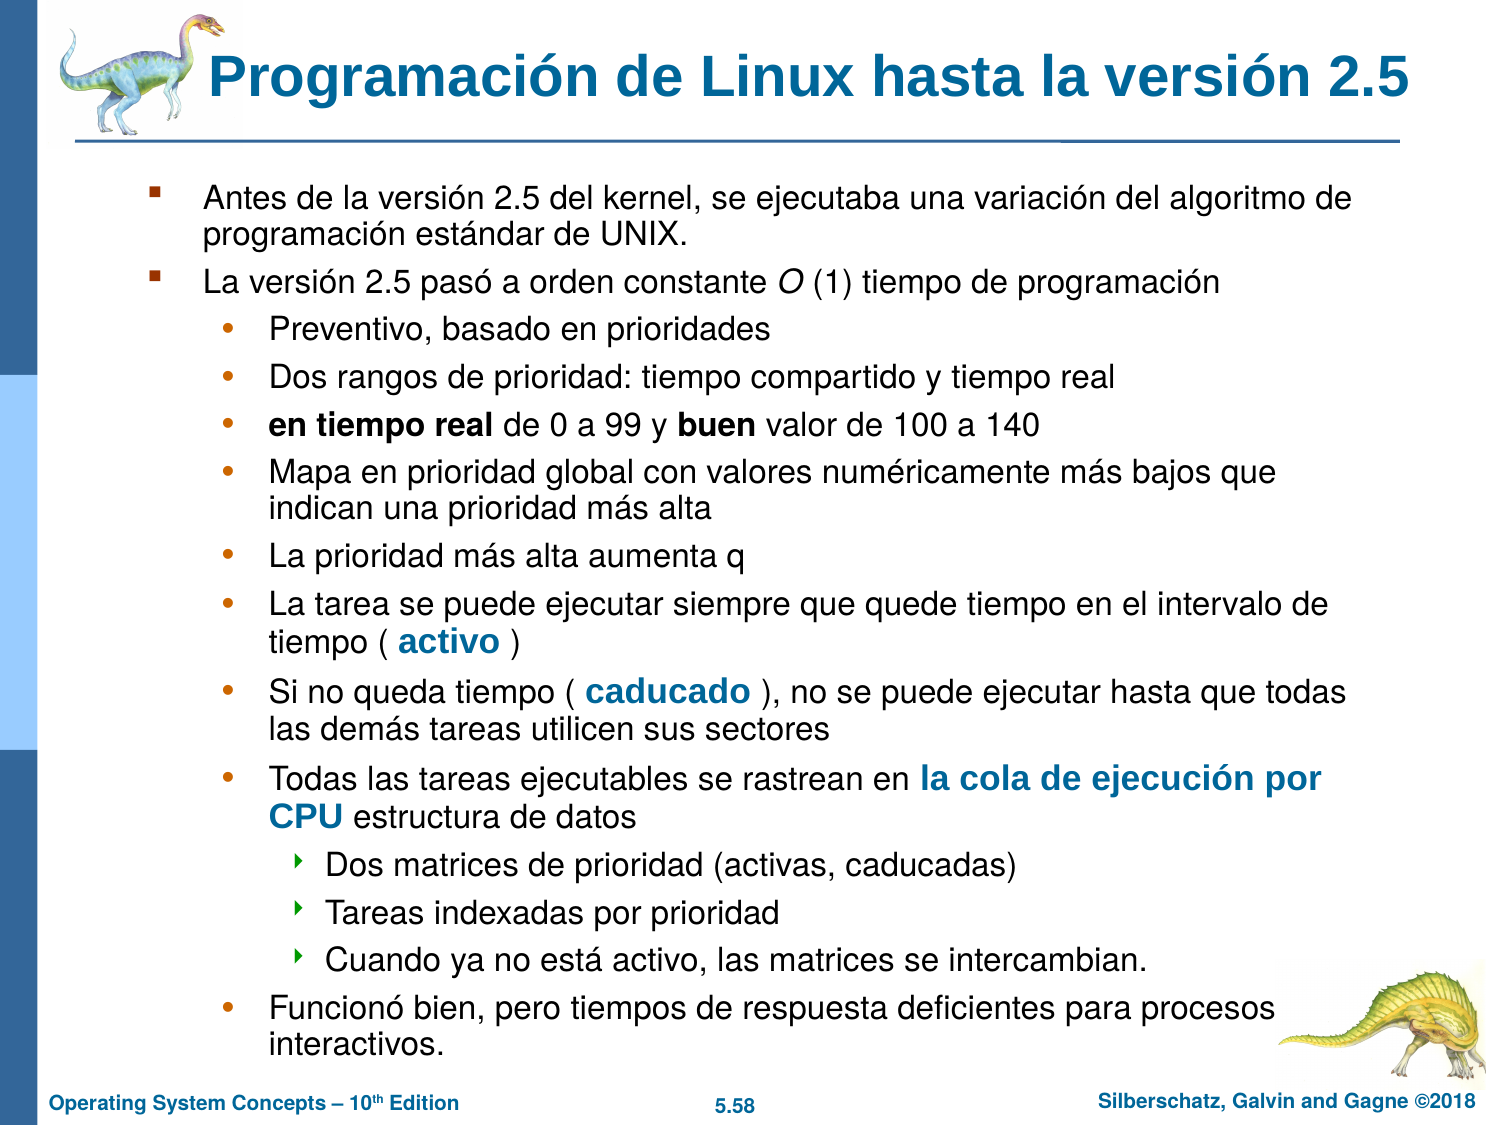

# Programación de Linux hasta la versión 2.5
Antes de la versión 2.5 del kernel, se ejecutaba una variación del algoritmo de programación estándar de UNIX.
La versión 2.5 pasó a orden constante O (1) tiempo de programación
Preventivo, basado en prioridades
Dos rangos de prioridad: tiempo compartido y tiempo real
en tiempo real de 0 a 99 y buen valor de 100 a 140
Mapa en prioridad global con valores numéricamente más bajos que indican una prioridad más alta
La prioridad más alta aumenta q
La tarea se puede ejecutar siempre que quede tiempo en el intervalo de tiempo ( activo )
Si no queda tiempo ( caducado ), no se puede ejecutar hasta que todas las demás tareas utilicen sus sectores
Todas las tareas ejecutables se rastrean en la cola de ejecución por CPU estructura de datos
Dos matrices de prioridad (activas, caducadas)
Tareas indexadas por prioridad
Cuando ya no está activo, las matrices se intercambian.
Funcionó bien, pero tiempos de respuesta deficientes para procesos interactivos.